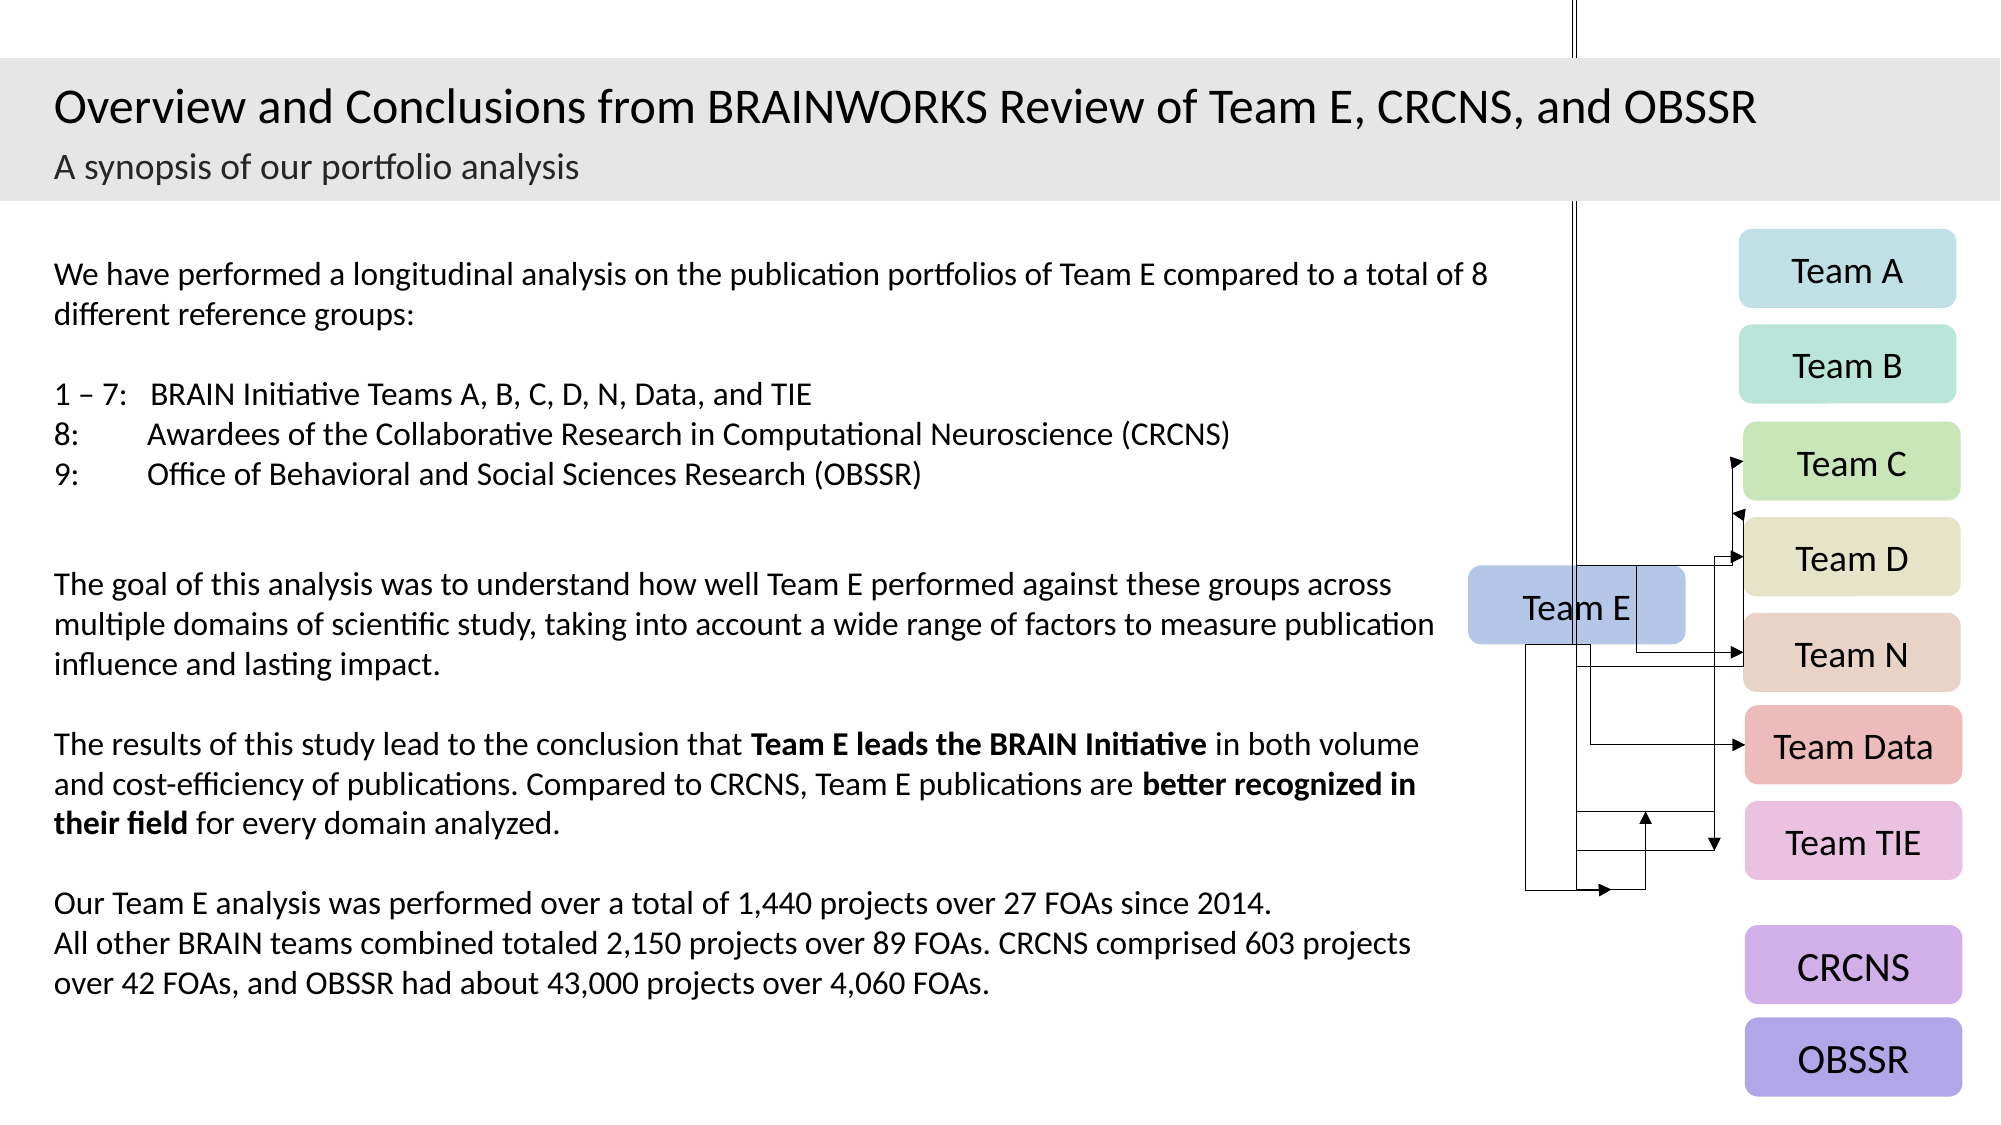

Overview and Conclusions from BRAINWORKS Review of Team E, CRCNS, and OBSSR
A synopsis of our portfolio analysis
Team A
We have performed a longitudinal analysis on the publication portfolios of Team E compared to a total of 8 different reference groups:

1 – 7:   BRAIN Initiative Teams A, B, C, D, N, Data, and TIE
8:         Awardees of the Collaborative Research in Computational Neuroscience (CRCNS)
9:         Office of Behavioral and Social Sciences Research (OBSSR)
Team B
Team C
Team D
The goal of this analysis was to understand how well Team E performed against these groups across multiple domains of scientific study, taking into account a wide range of factors to measure publication influence and lasting impact.

The results of this study lead to the conclusion that Team E leads the BRAIN Initiative in both volume and cost-efficiency of publications. Compared to CRCNS, Team E publications are better recognized in their field for every domain analyzed.

Our Team E analysis was performed over a total of 1,440 projects over 27 FOAs since 2014.
All other BRAIN teams combined totaled 2,150 projects over 89 FOAs. CRCNS comprised 603 projects over 42 FOAs, and OBSSR had about 43,000 projects over 4,060 FOAs.

Team E
Team N
Team Data
Team TIE
CRCNS
OBSSR